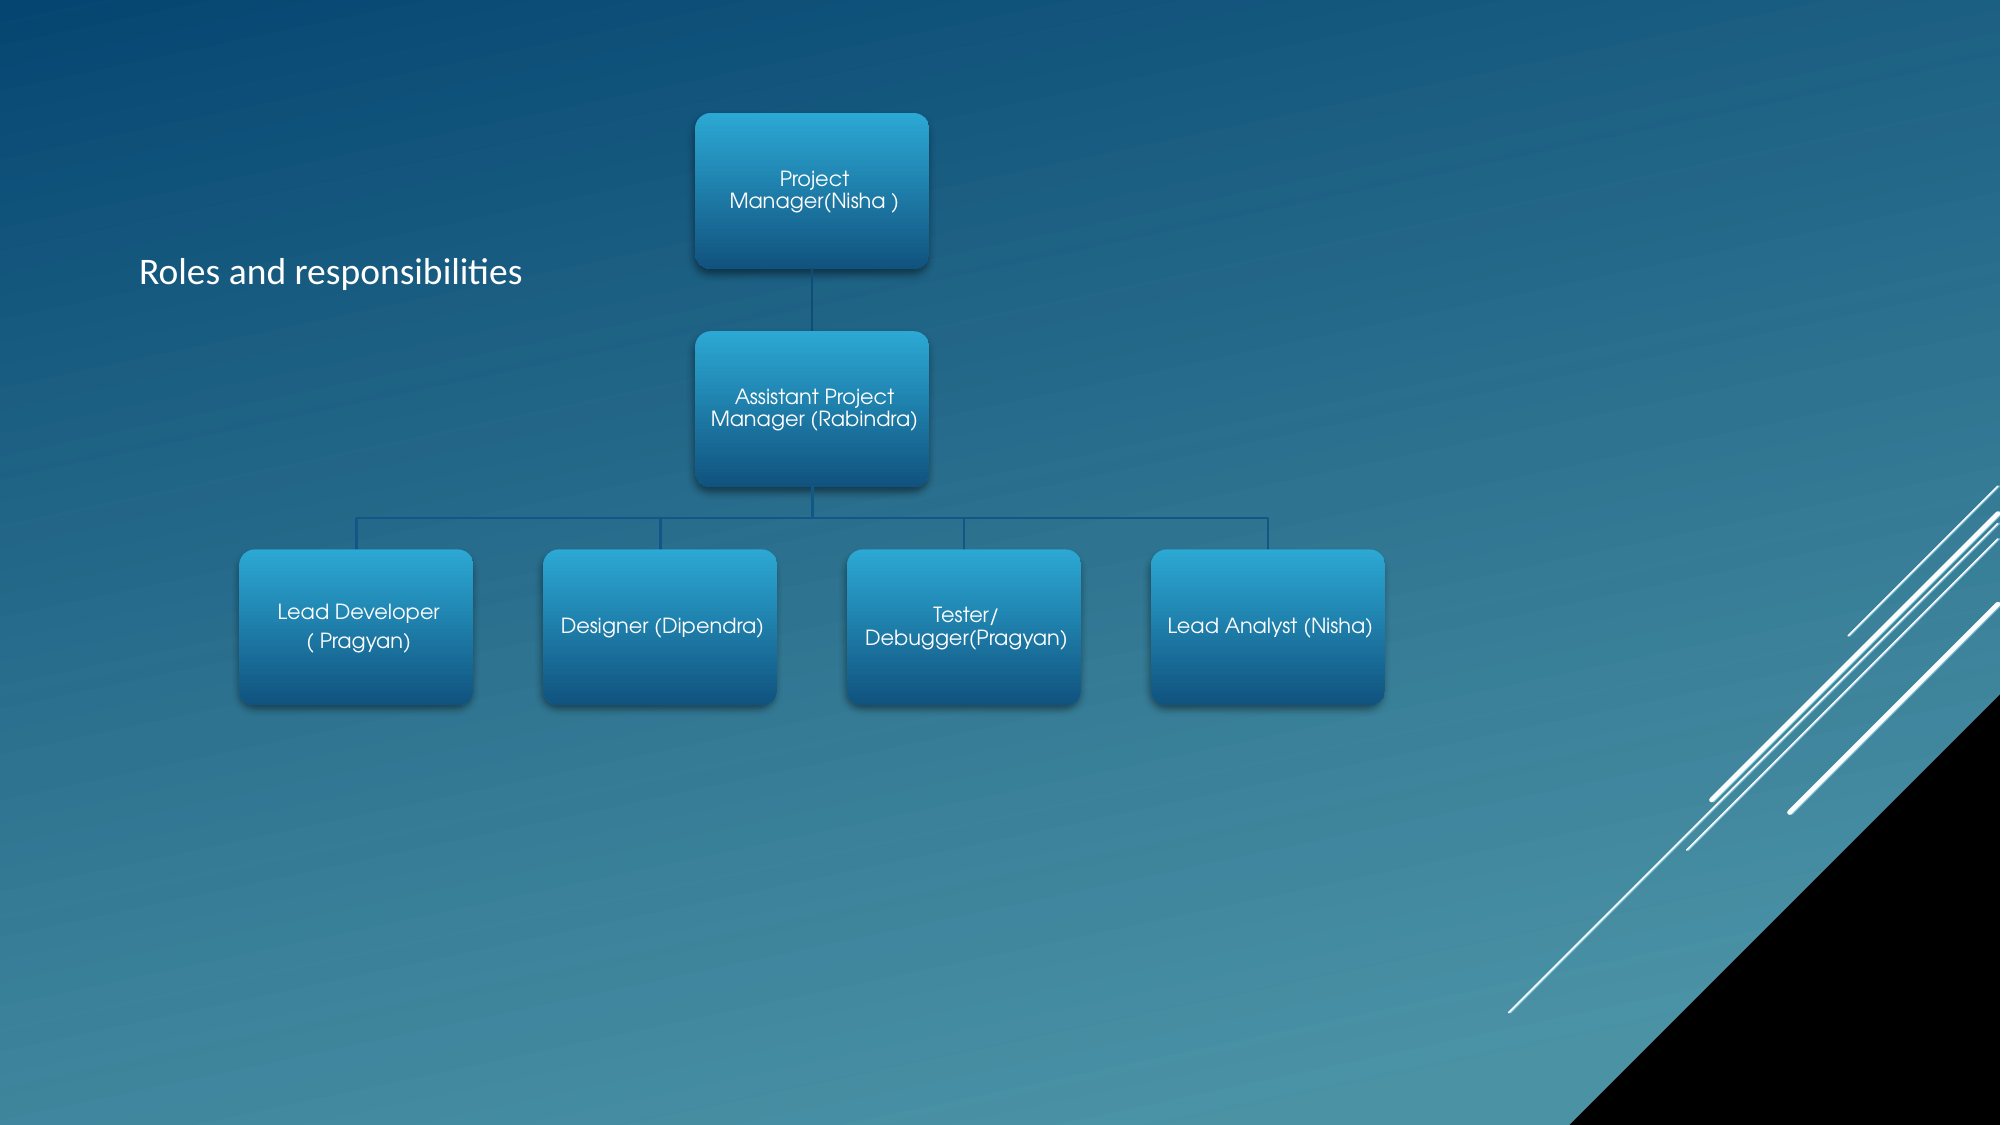

Project Manager(Nisha )
Assistant Project Manager (Rabindra)
Lead Developer
( Pragyan)
Designer (Dipendra)
Tester/ Debugger(Pragyan)
Lead Analyst (Nisha)
Roles and responsibilities